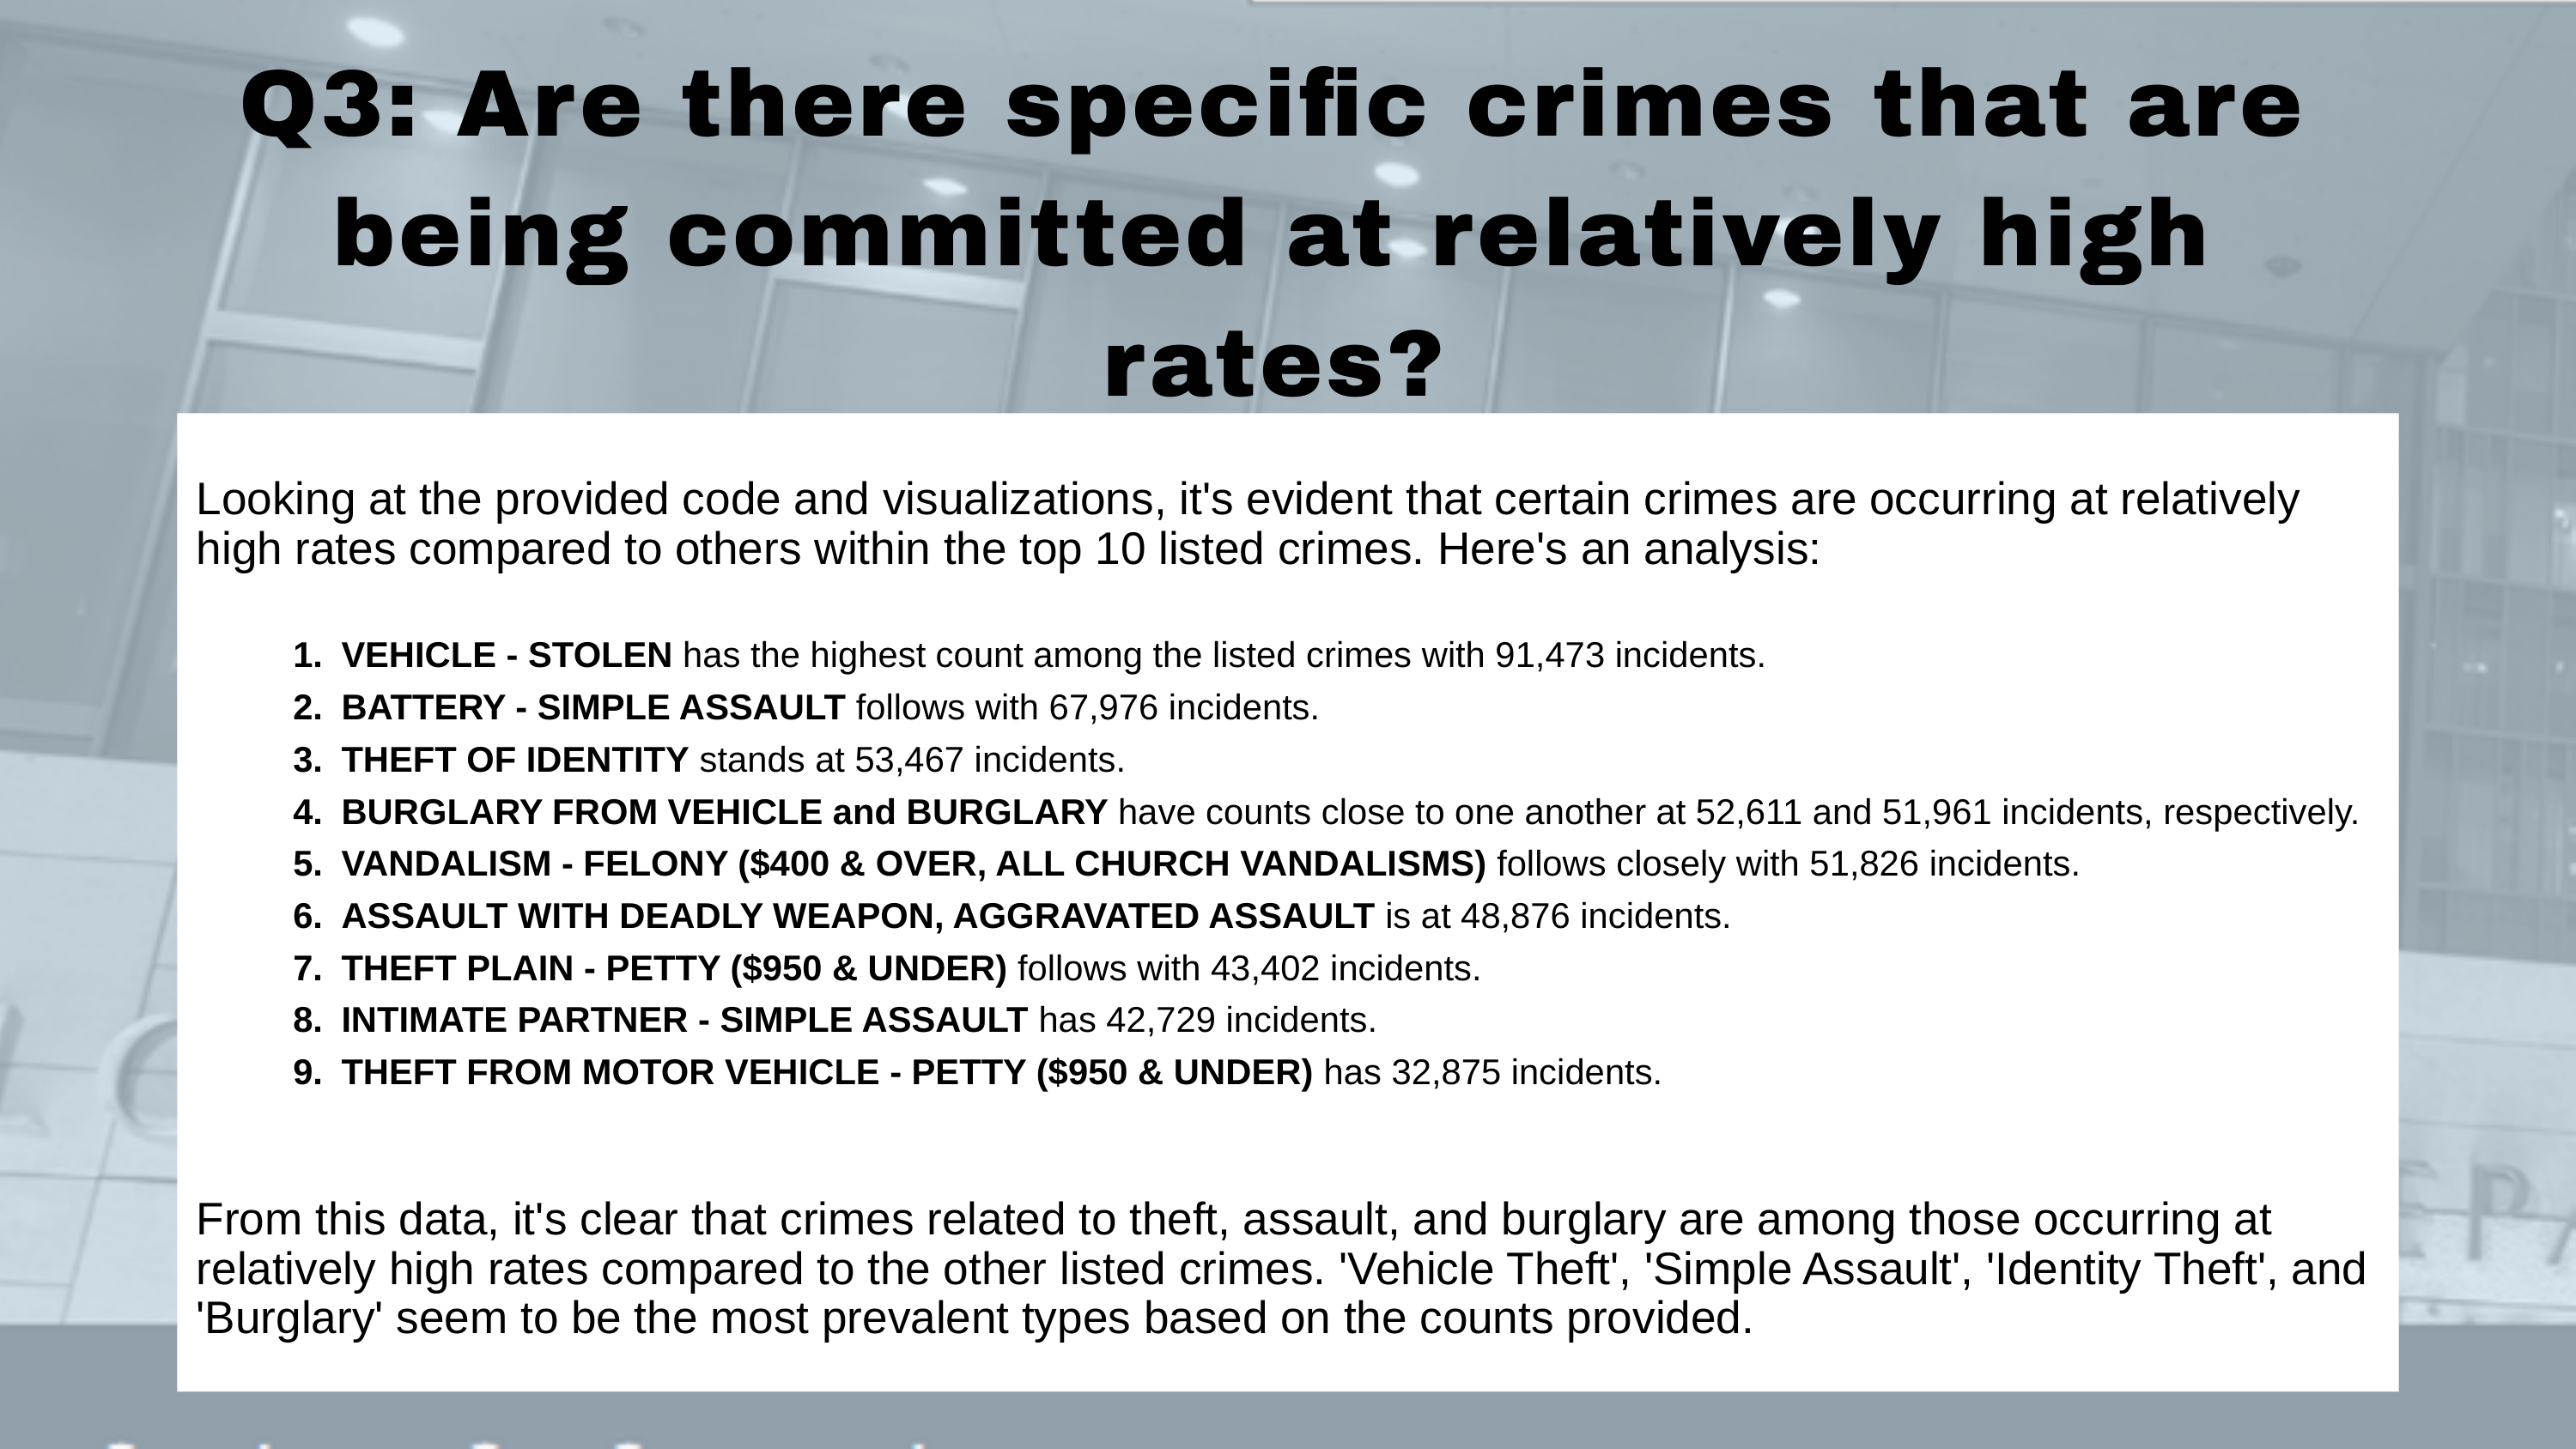

Q3: Are there specific crimes that are being committed at relatively high rates?

Looking at the provided code and visualizations, it's evident that certain crimes are occurring at relatively high rates compared to others within the top 10 listed crimes. Here's an analysis:
VEHICLE - STOLEN has the highest count among the listed crimes with 91,473 incidents.
BATTERY - SIMPLE ASSAULT follows with 67,976 incidents.
THEFT OF IDENTITY stands at 53,467 incidents.
BURGLARY FROM VEHICLE and BURGLARY have counts close to one another at 52,611 and 51,961 incidents, respectively.
VANDALISM - FELONY ($400 & OVER, ALL CHURCH VANDALISMS) follows closely with 51,826 incidents.
ASSAULT WITH DEADLY WEAPON, AGGRAVATED ASSAULT is at 48,876 incidents.
THEFT PLAIN - PETTY ($950 & UNDER) follows with 43,402 incidents.
INTIMATE PARTNER - SIMPLE ASSAULT has 42,729 incidents.
THEFT FROM MOTOR VEHICLE - PETTY ($950 & UNDER) has 32,875 incidents.

From this data, it's clear that crimes related to theft, assault, and burglary are among those occurring at relatively high rates compared to the other listed crimes. 'Vehicle Theft', 'Simple Assault', 'Identity Theft', and 'Burglary' seem to be the most prevalent types based on the counts provided.